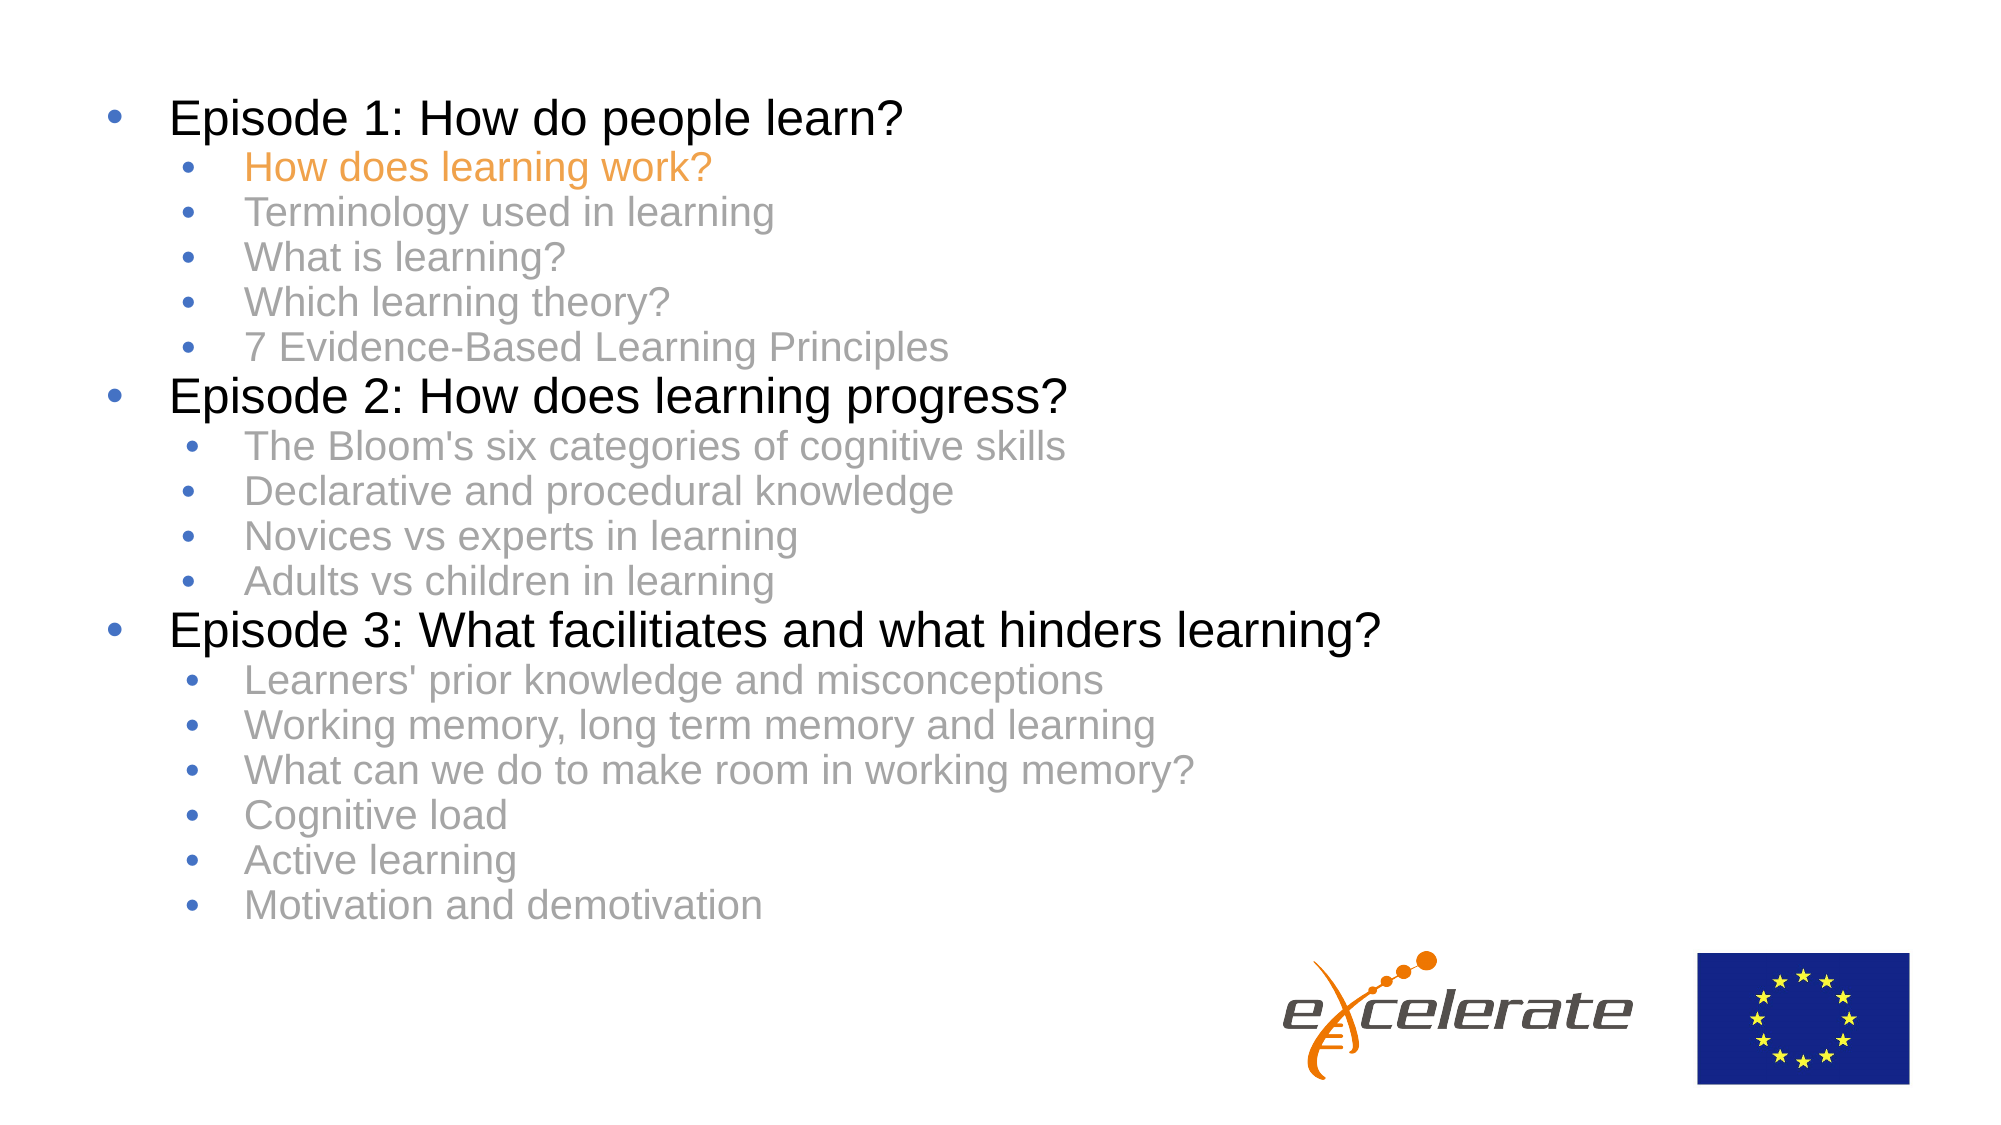

Episode 1: How do people learn?
How does learning work?
Terminology used in learning
What is learning?
Which learning theory?
7 Evidence-Based Learning Principles
Episode 2: How does learning progress?
The Bloom's six categories of cognitive skills
Declarative and procedural knowledge
Novices vs experts in learning
Adults vs children in learning
Episode 3: What facilitiates and what hinders learning?
Learners' prior knowledge and misconceptions
Working memory, long term memory and learning
What can we do to make room in working memory?
Cognitive load
Active learning
Motivation and demotivation